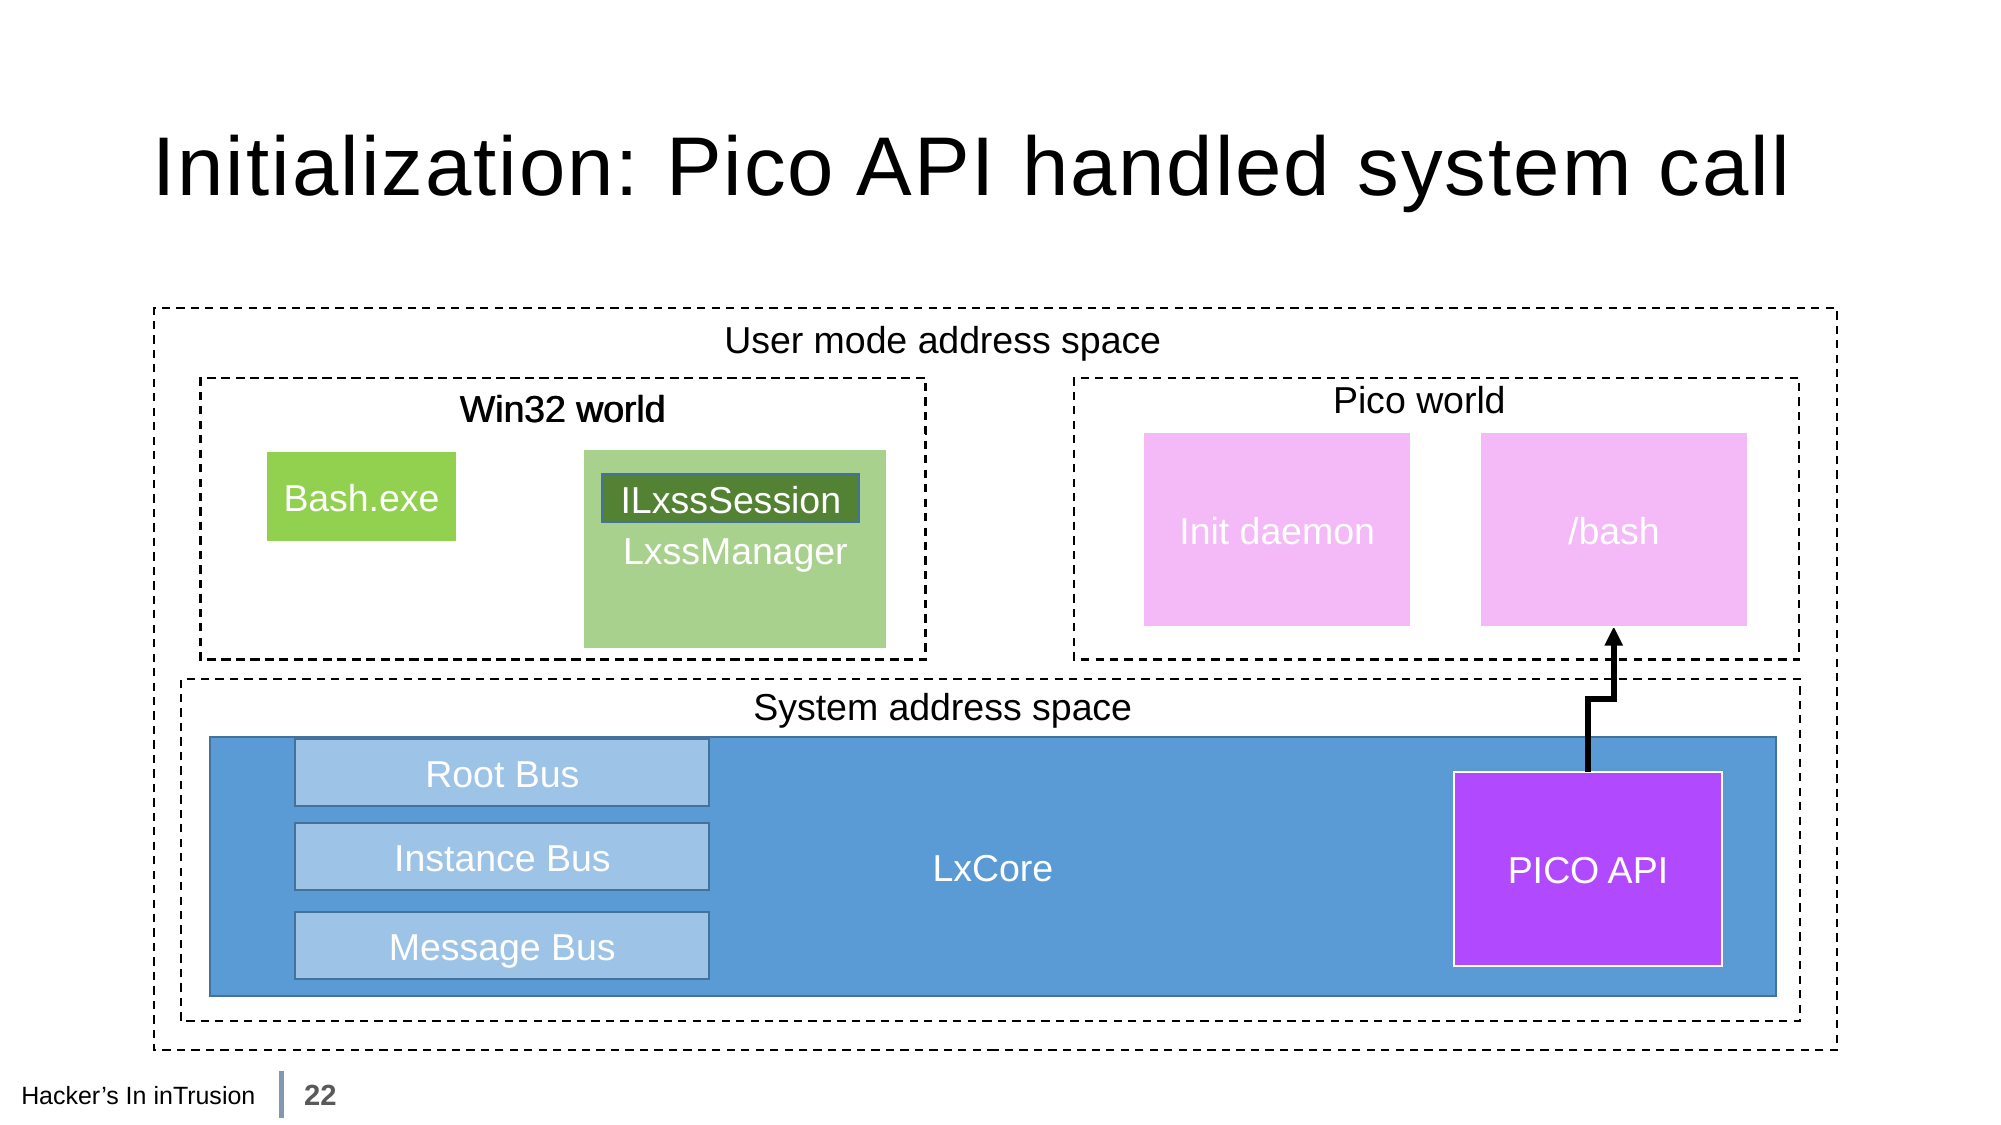

# Initialization: Pico API handled system call

User mode address space
Pico world
Win32 world
Win32 world

Init daemon
/bash
LxssManager
Bash.exe
Bash.exe
ILxssSession
System address space

LxCore
Root Bus
PICO API
Instance Bus
Message Bus